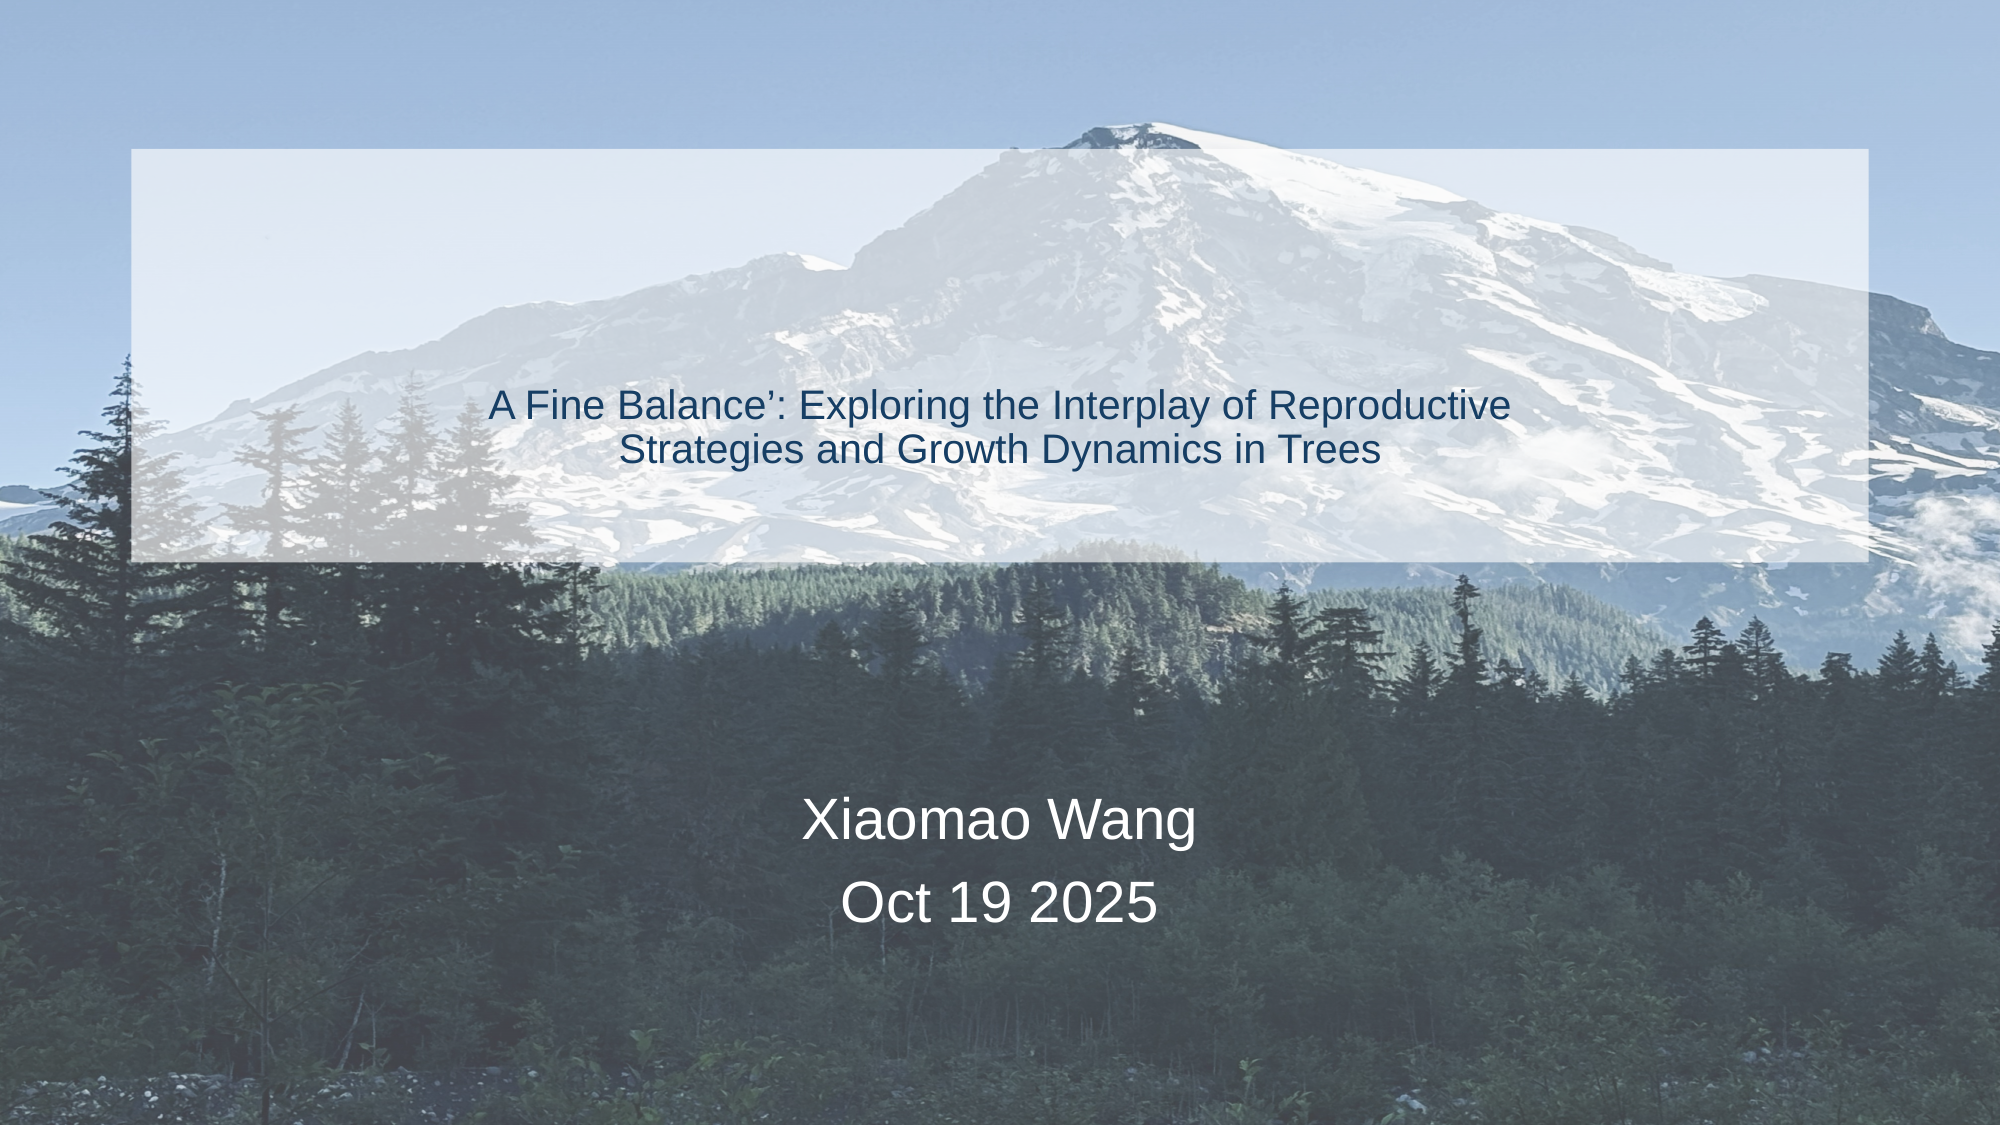

# A Fine Balance’: Exploring the Interplay of Reproductive Strategies and Growth Dynamics in Trees
Xiaomao Wang
Oct 19 2025